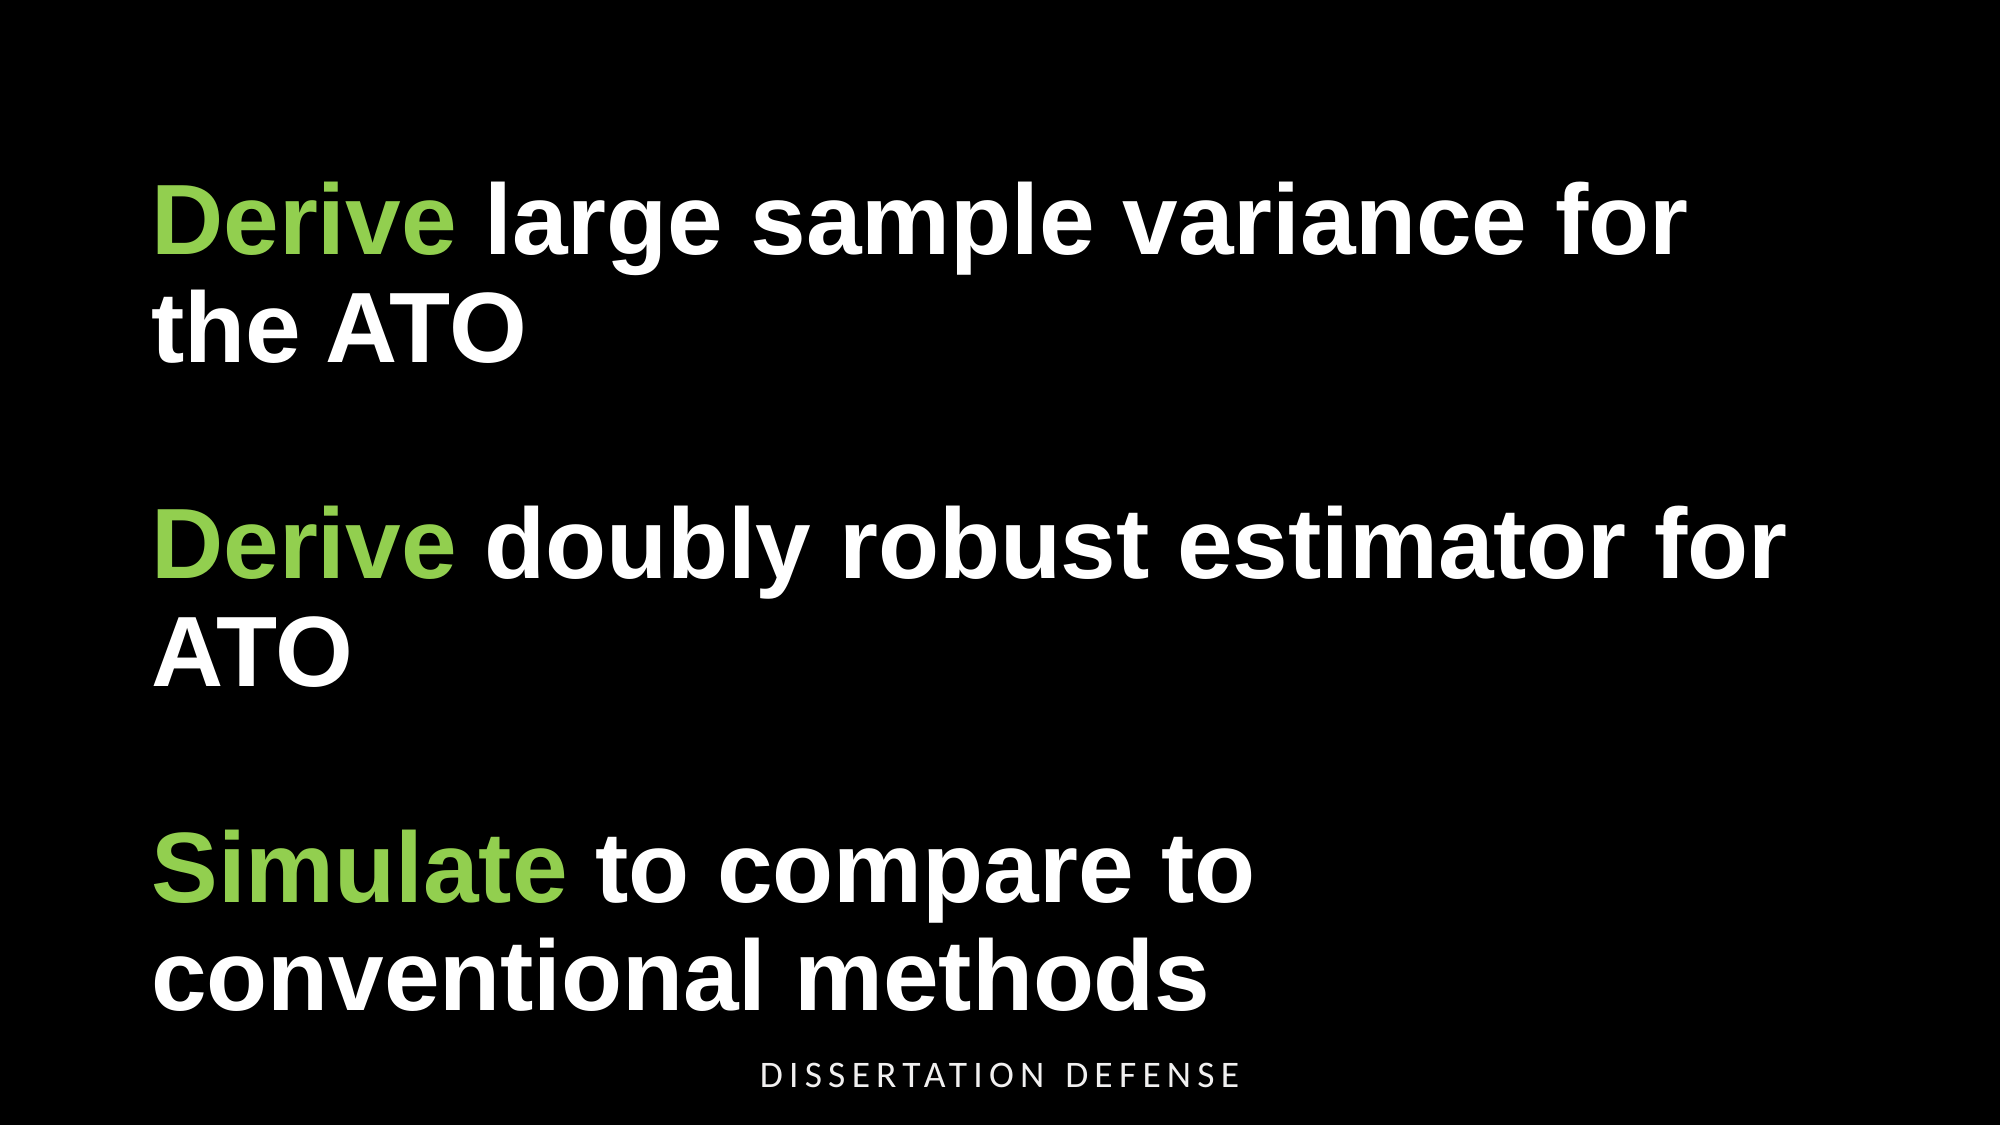

# Derive large sample variance for the ATO Derive doubly robust estimator for ATO Simulate to compare to conventional methods